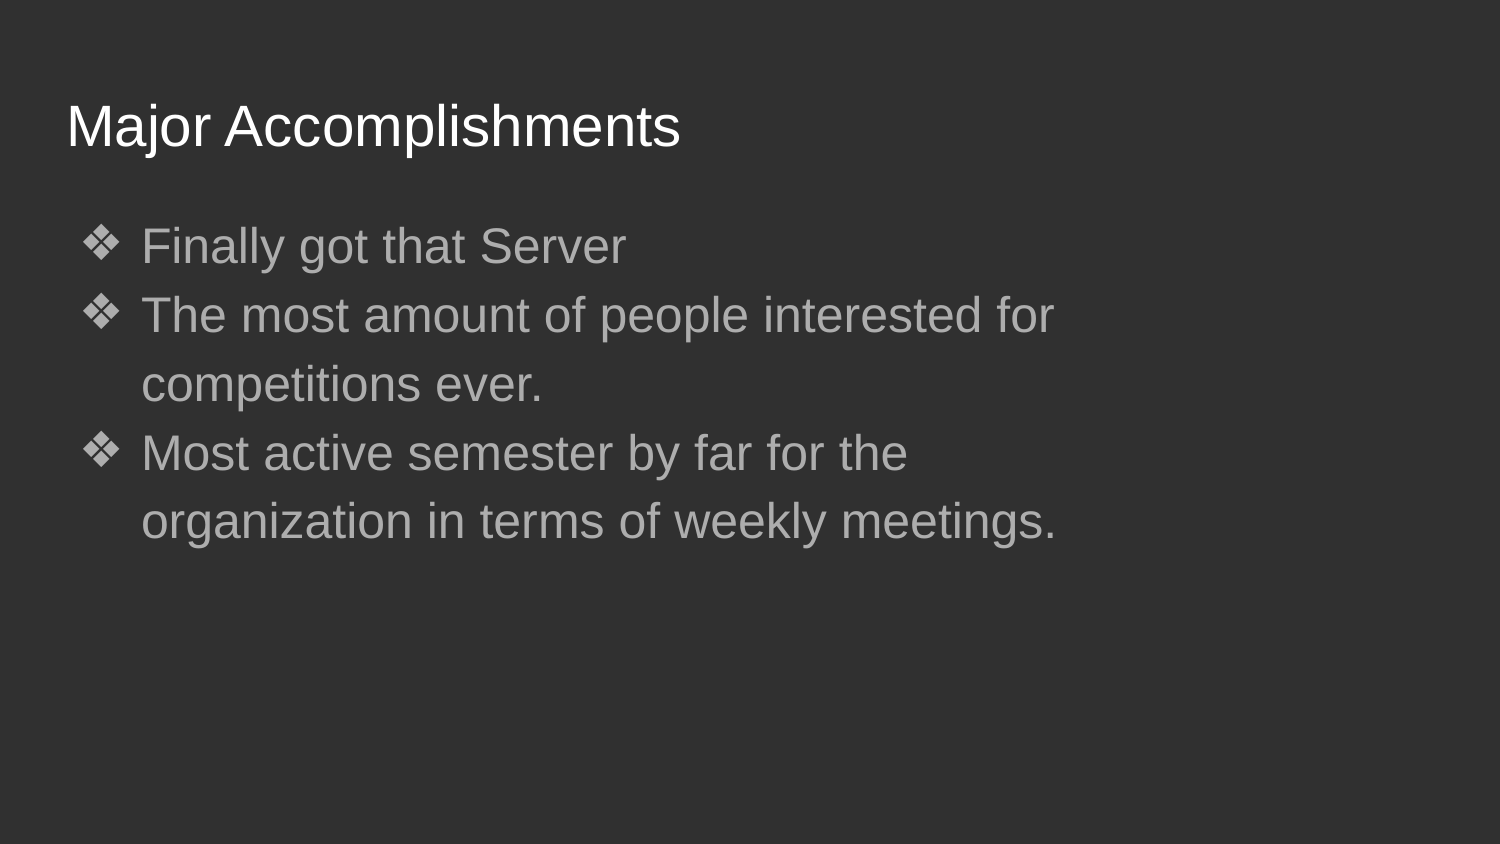

# Major Accomplishments
Finally got that Server
The most amount of people interested for competitions ever.
Most active semester by far for the organization in terms of weekly meetings.